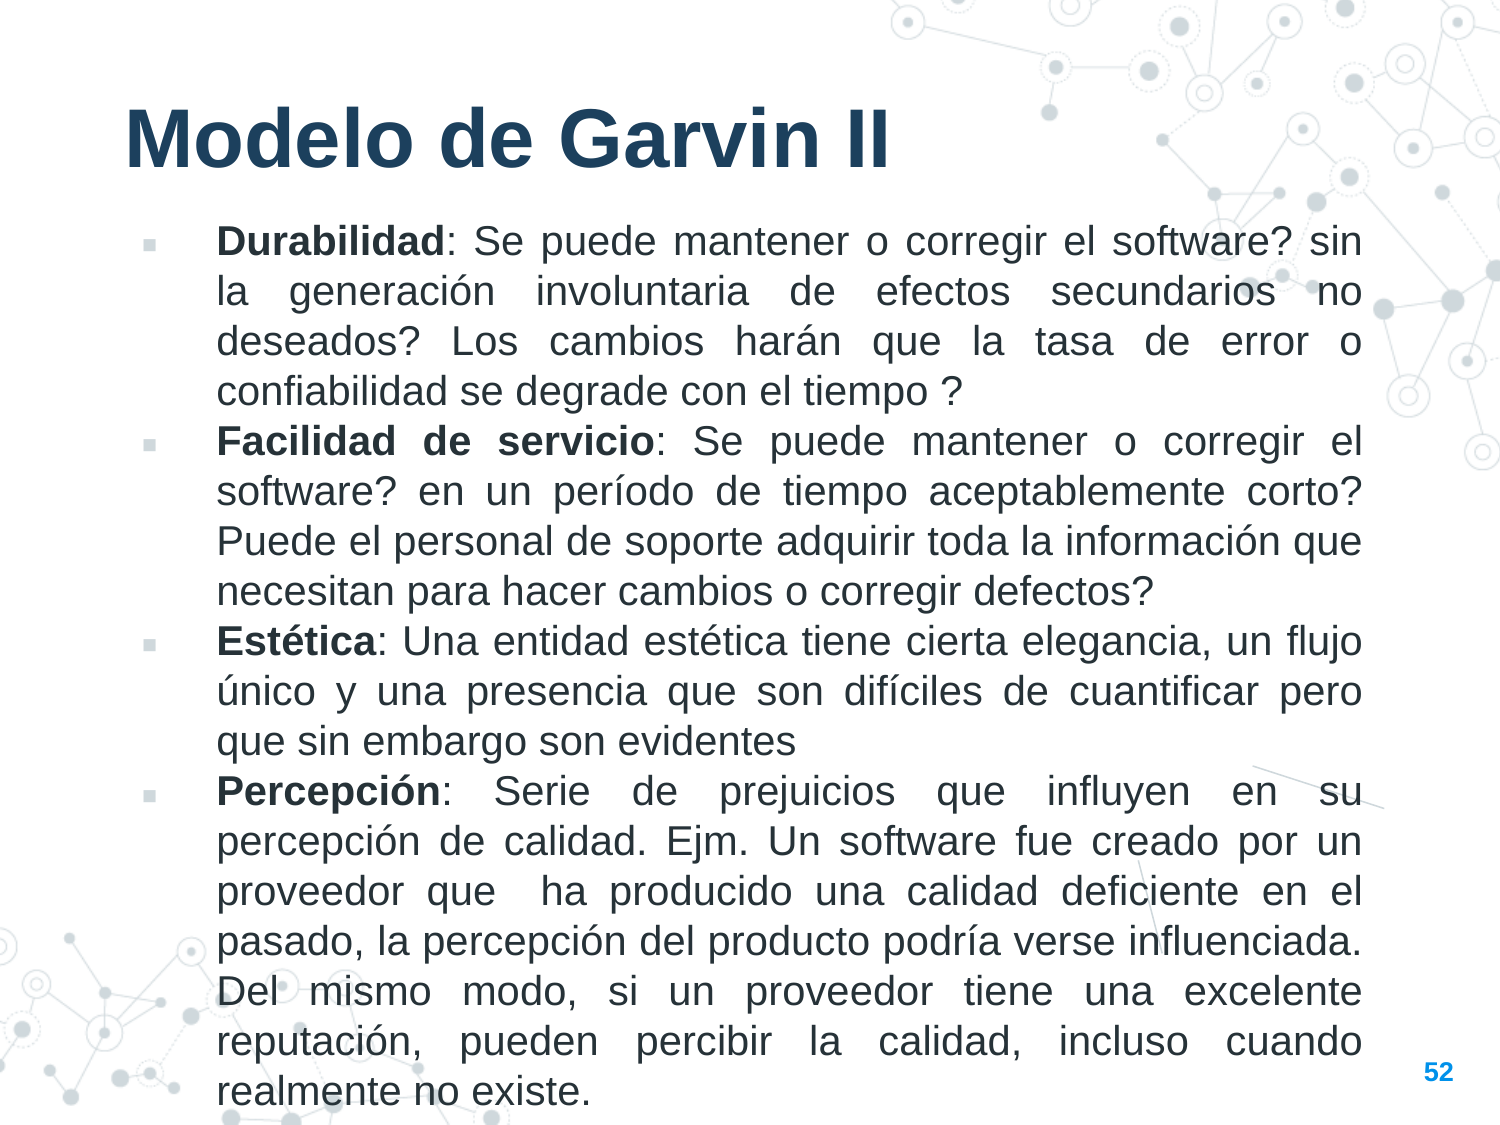

Modelo de Garvin II
Durabilidad: Se puede mantener o corregir el software? sin la generación involuntaria de efectos secundarios no deseados? Los cambios harán que la tasa de error o confiabilidad se degrade con el tiempo ?
Facilidad de servicio: Se puede mantener o corregir el software? en un período de tiempo aceptablemente corto? Puede el personal de soporte adquirir toda la información que necesitan para hacer cambios o corregir defectos?
Estética: Una entidad estética tiene cierta elegancia, un flujo único y una presencia que son difíciles de cuantificar pero que sin embargo son evidentes
Percepción: Serie de prejuicios que influyen en su percepción de calidad. Ejm. Un software fue creado por un proveedor que  ha producido una calidad deficiente en el pasado, la percepción del producto podría verse influenciada. Del mismo modo, si un proveedor tiene una excelente reputación, pueden percibir la calidad, incluso cuando realmente no existe.

52